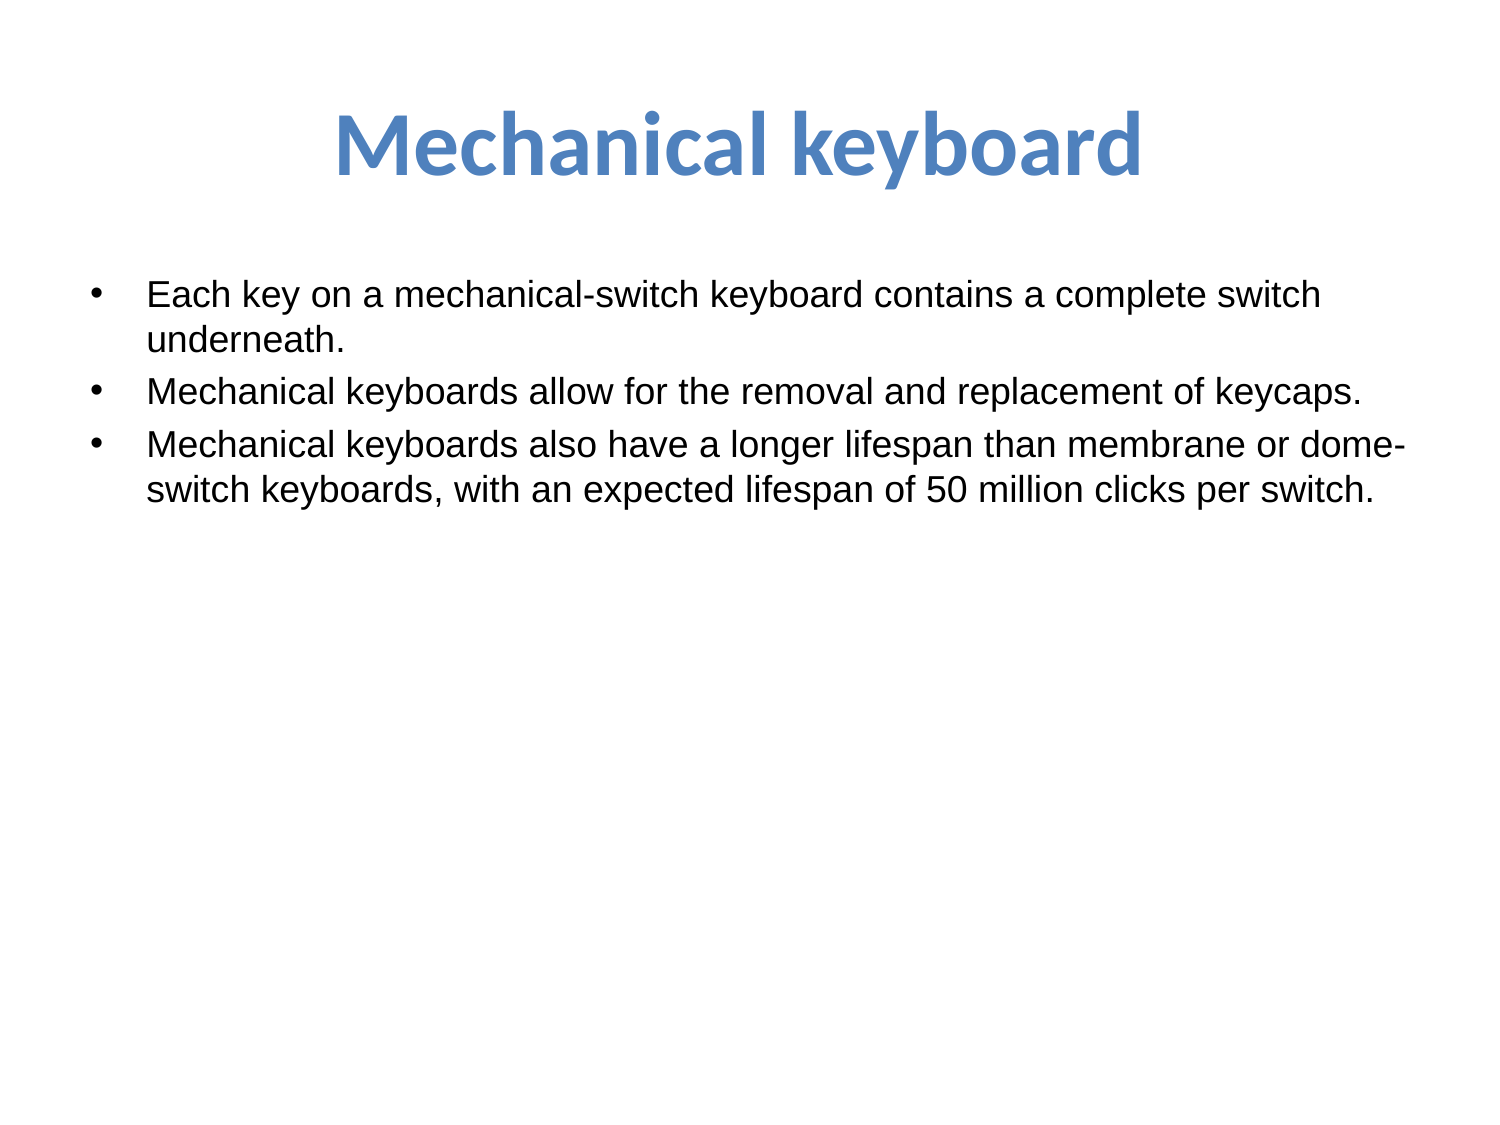

# Mechanical keyboard
Each key on a mechanical-switch keyboard contains a complete switch underneath.
Mechanical keyboards allow for the removal and replacement of keycaps.
Mechanical keyboards also have a longer lifespan than membrane or dome-switch keyboards, with an expected lifespan of 50 million clicks per switch.